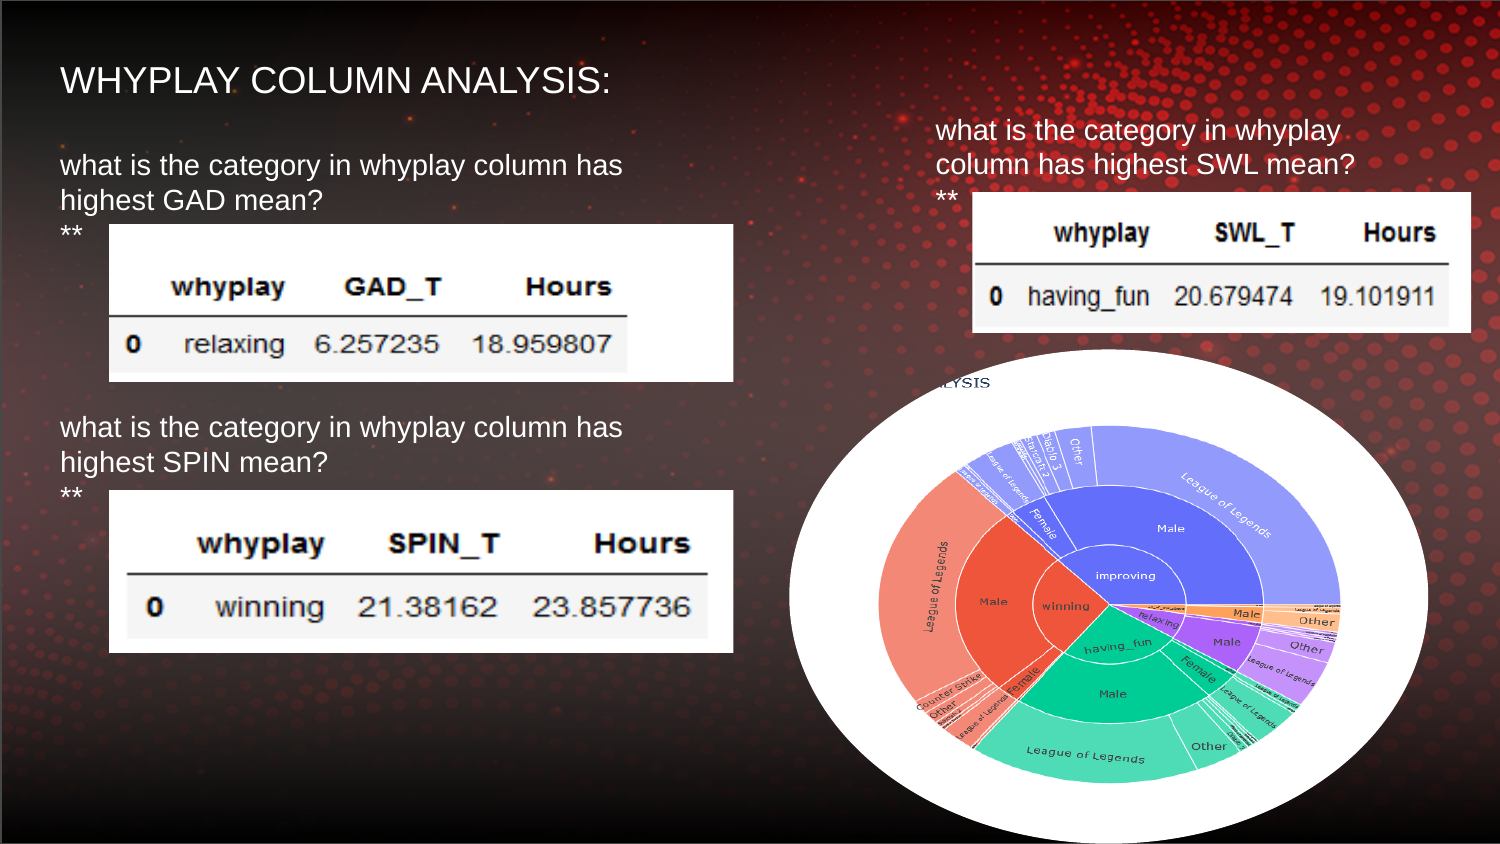

WHYPLAY COLUMN ANALYSIS:

what is the category in whyplay column has highest GAD mean?
**
what is the category in whyplay column has highest SWL mean?
**

what is the category in whyplay column has highest SPIN mean?
**